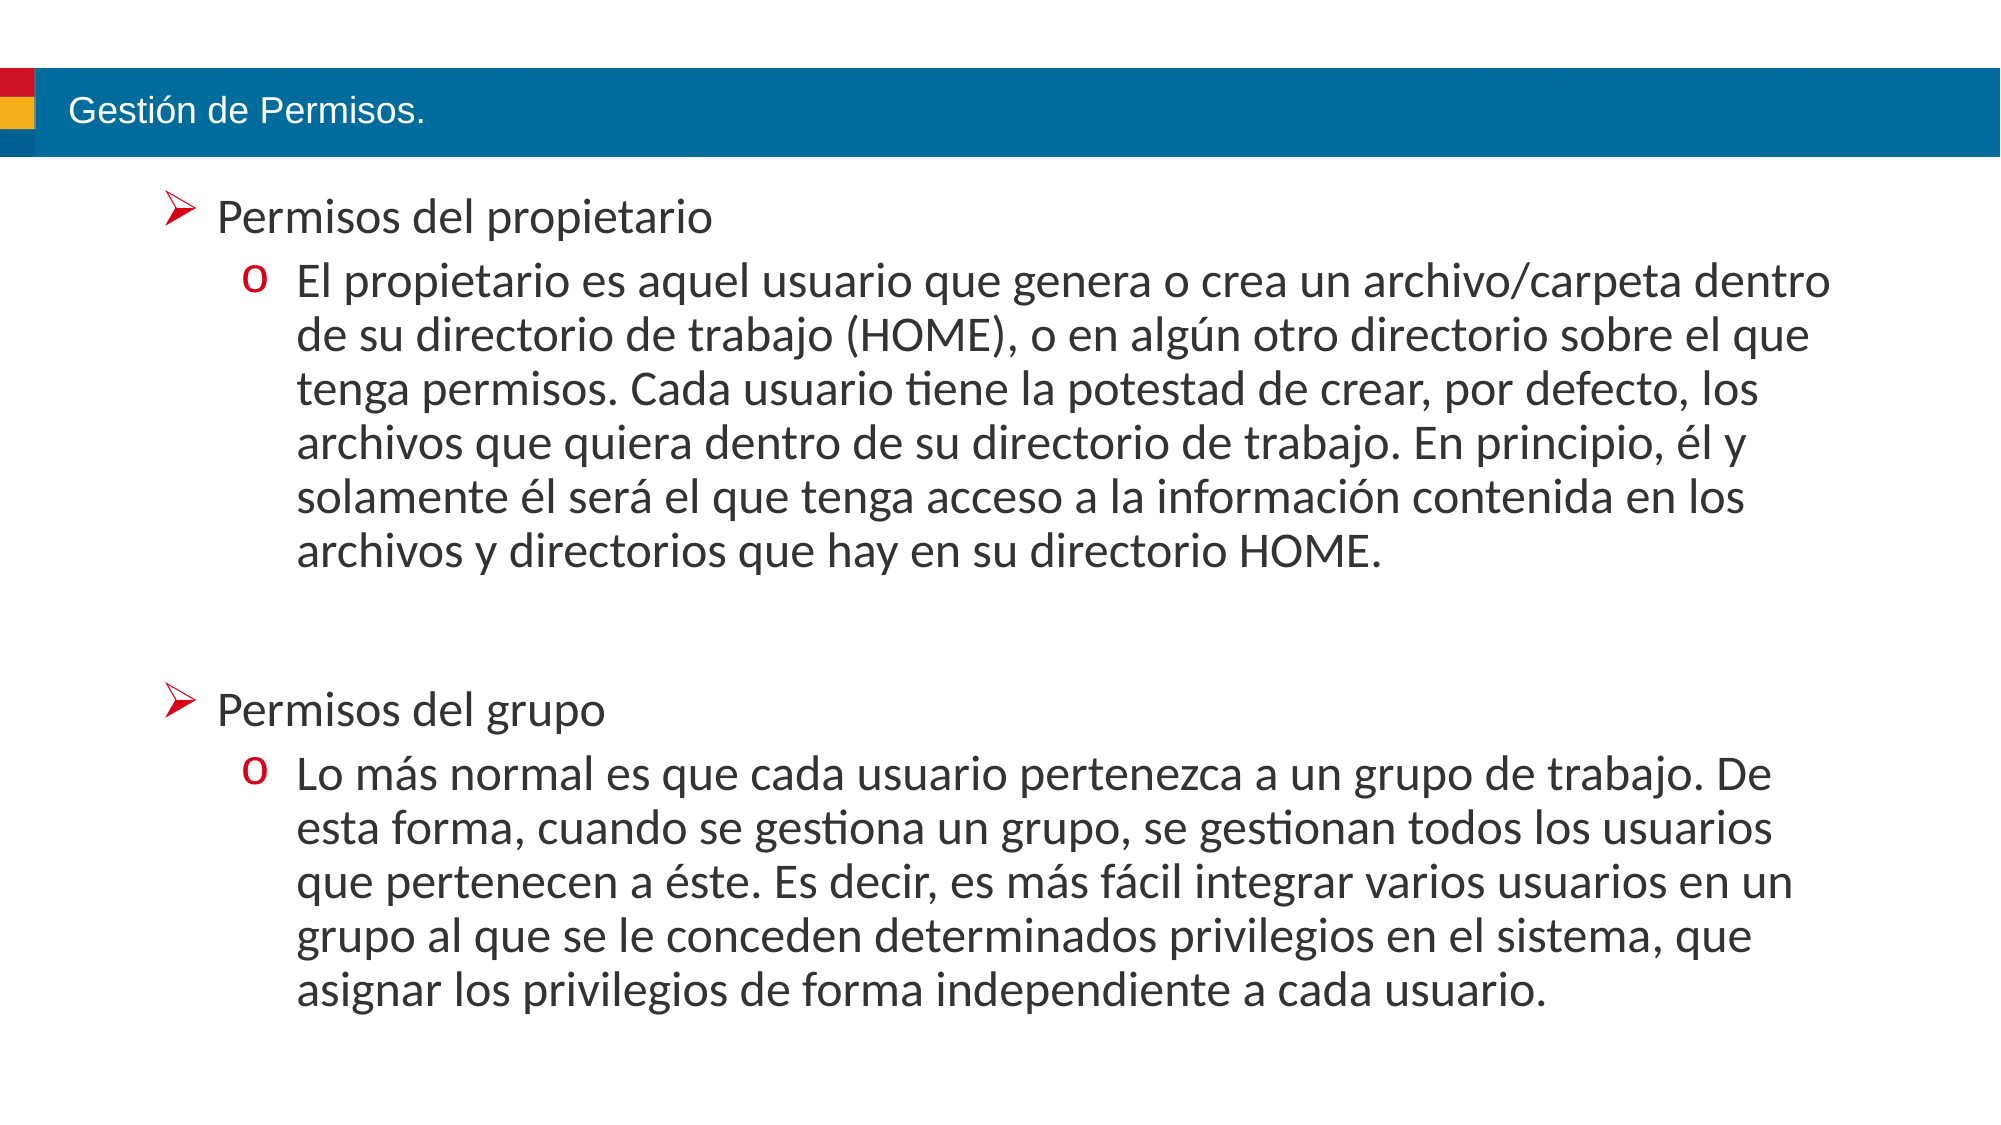

# Gestión de Permisos.
Permisos del propietario
El propietario es aquel usuario que genera o crea un archivo/carpeta dentro de su directorio de trabajo (HOME), o en algún otro directorio sobre el que tenga permisos. Cada usuario tiene la potestad de crear, por defecto, los archivos que quiera dentro de su directorio de trabajo. En principio, él y solamente él será el que tenga acceso a la información contenida en los archivos y directorios que hay en su directorio HOME.

Permisos del grupo
Lo más normal es que cada usuario pertenezca a un grupo de trabajo. De esta forma, cuando se gestiona un grupo, se gestionan todos los usuarios que pertenecen a éste. Es decir, es más fácil integrar varios usuarios en un grupo al que se le conceden determinados privilegios en el sistema, que asignar los privilegios de forma independiente a cada usuario.